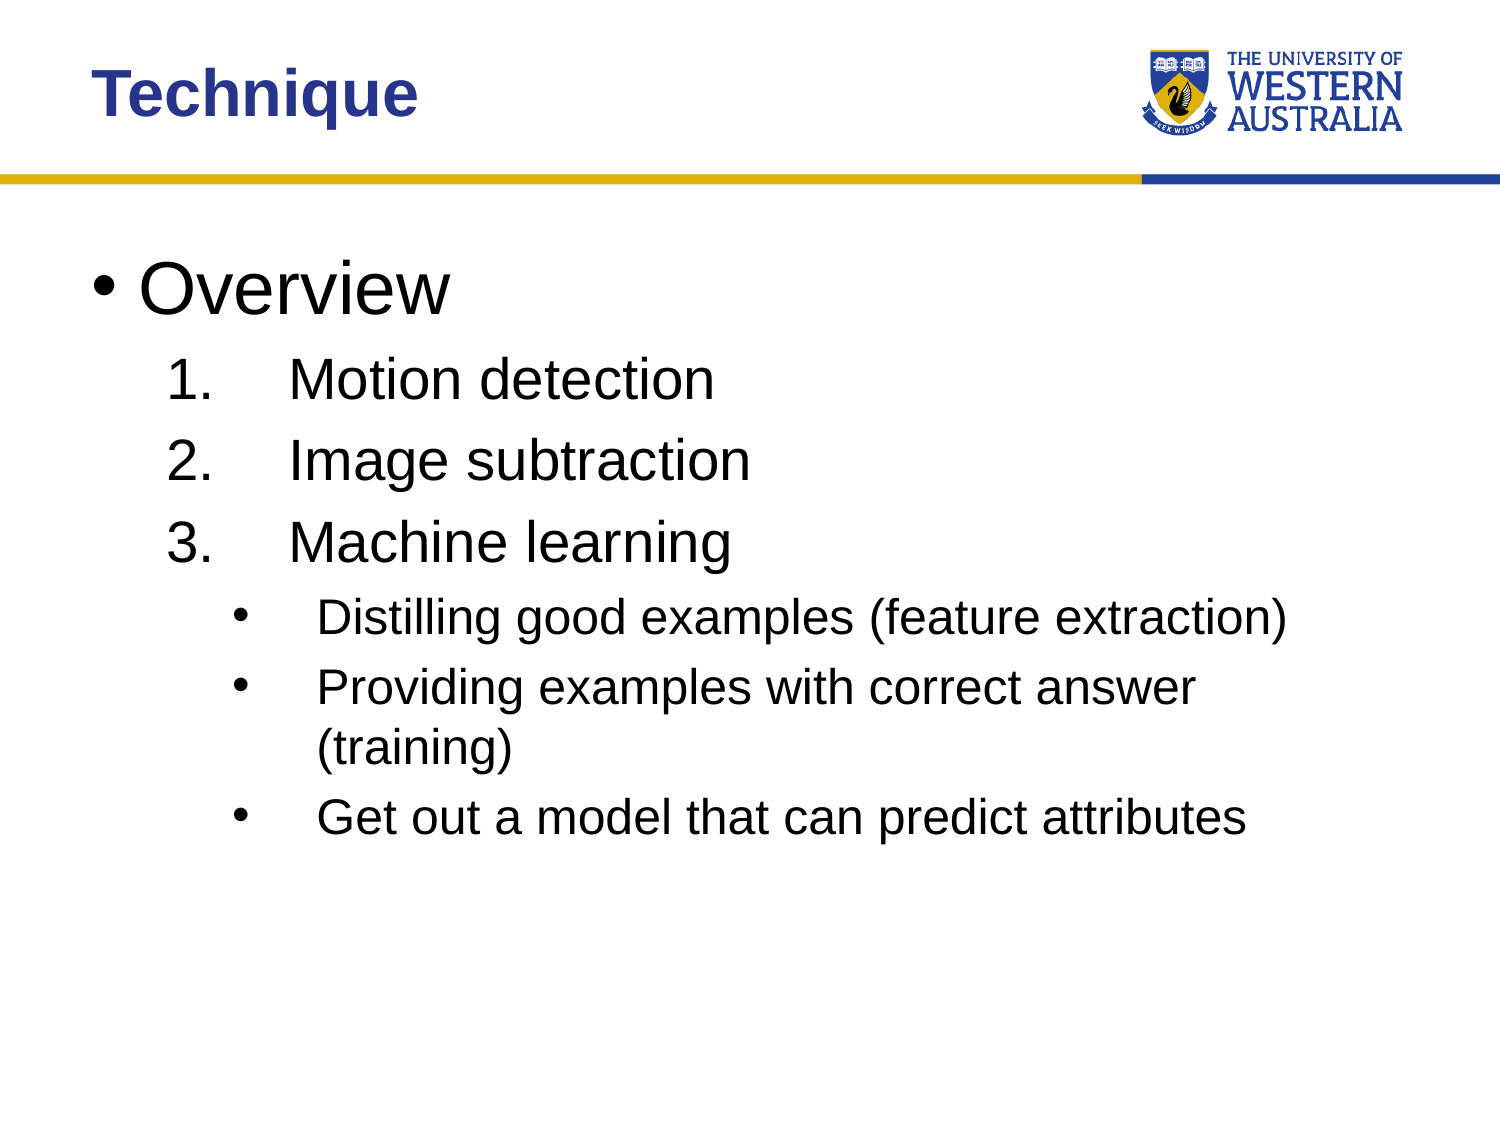

Technique
Overview
Motion detection
Image subtraction
Machine learning
Distilling good examples (feature extraction)
Providing examples with correct answer (training)
Get out a model that can predict attributes